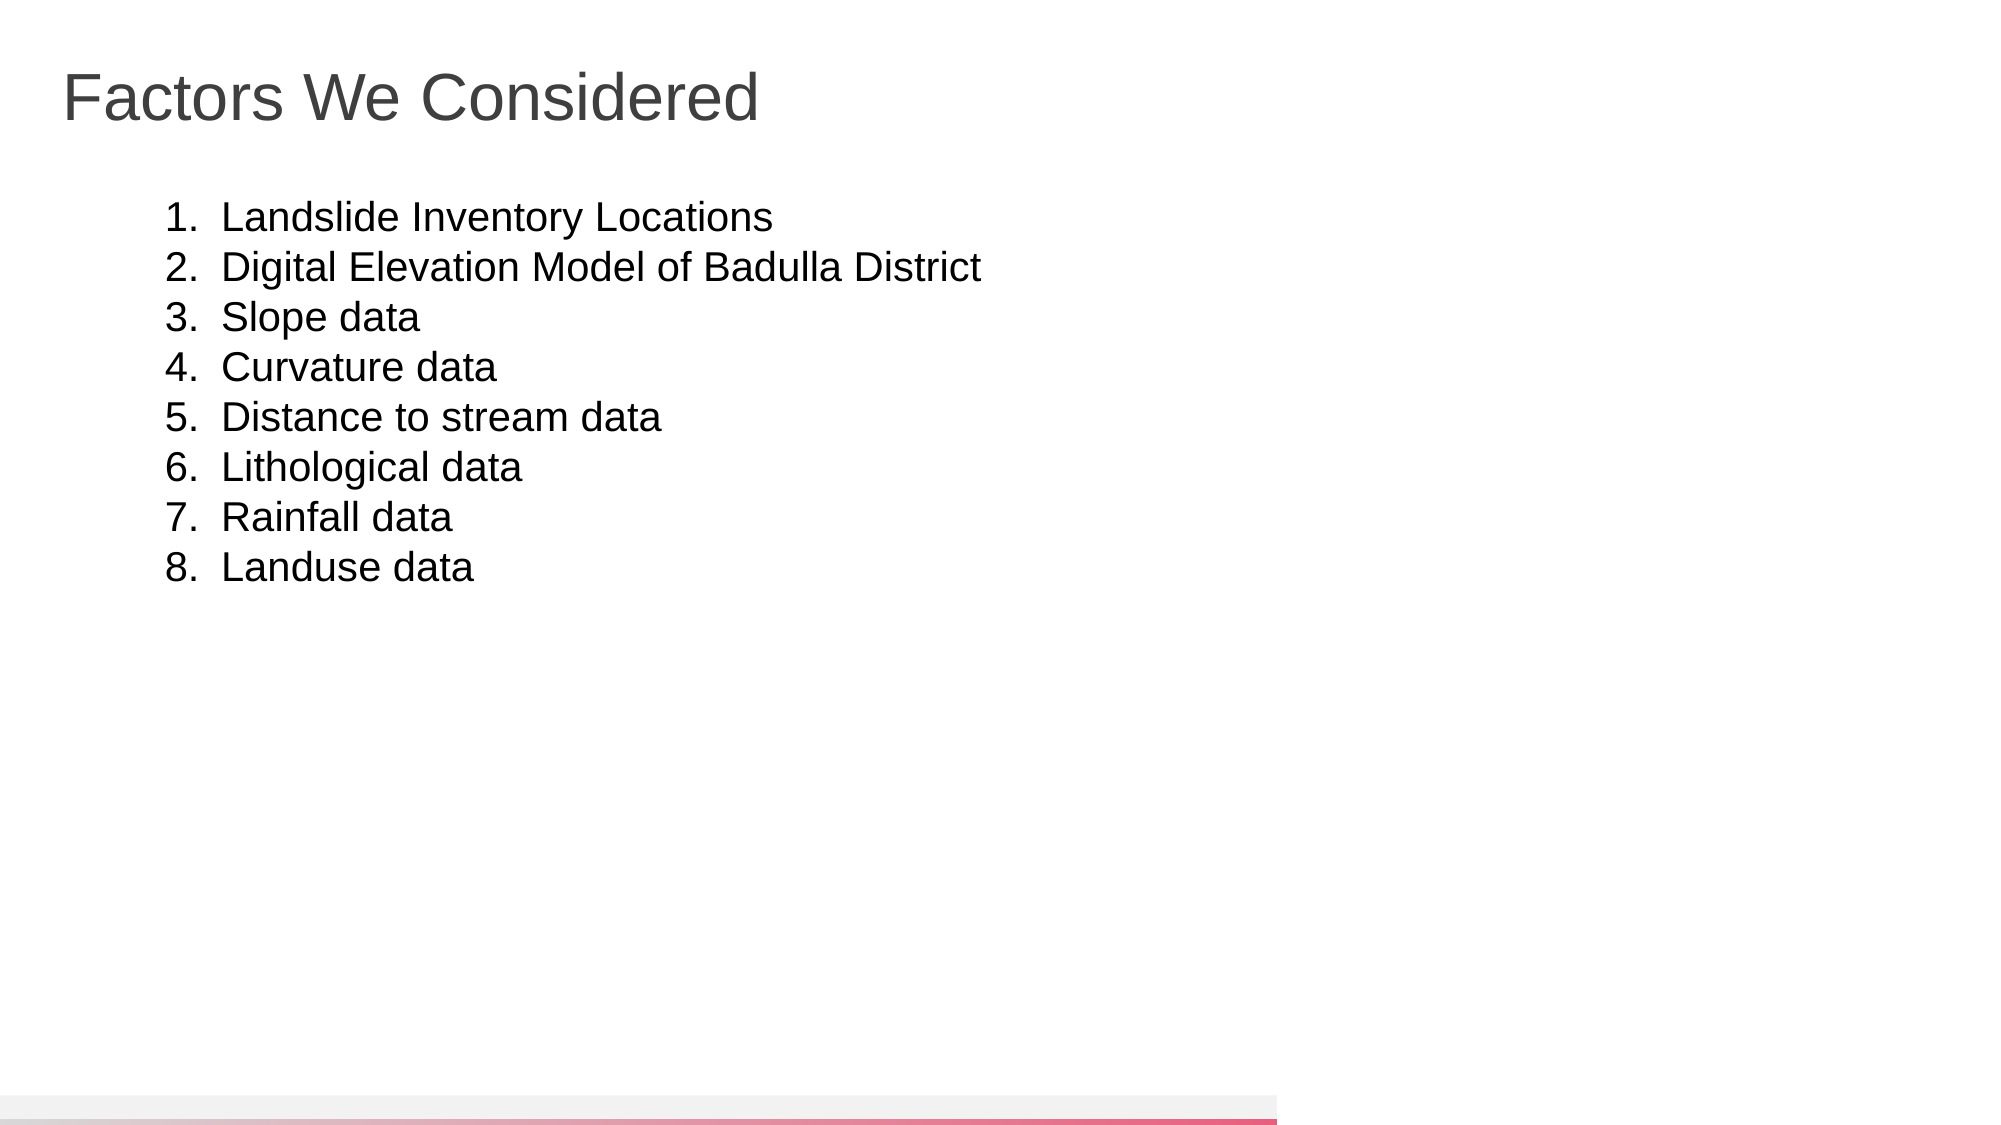

# Factors We Considered
Landslide Inventory Locations
Digital Elevation Model of Badulla District
Slope data
Curvature data
Distance to stream data
Lithological data
Rainfall data
Landuse data

### Chart

| Category |
|---|
9